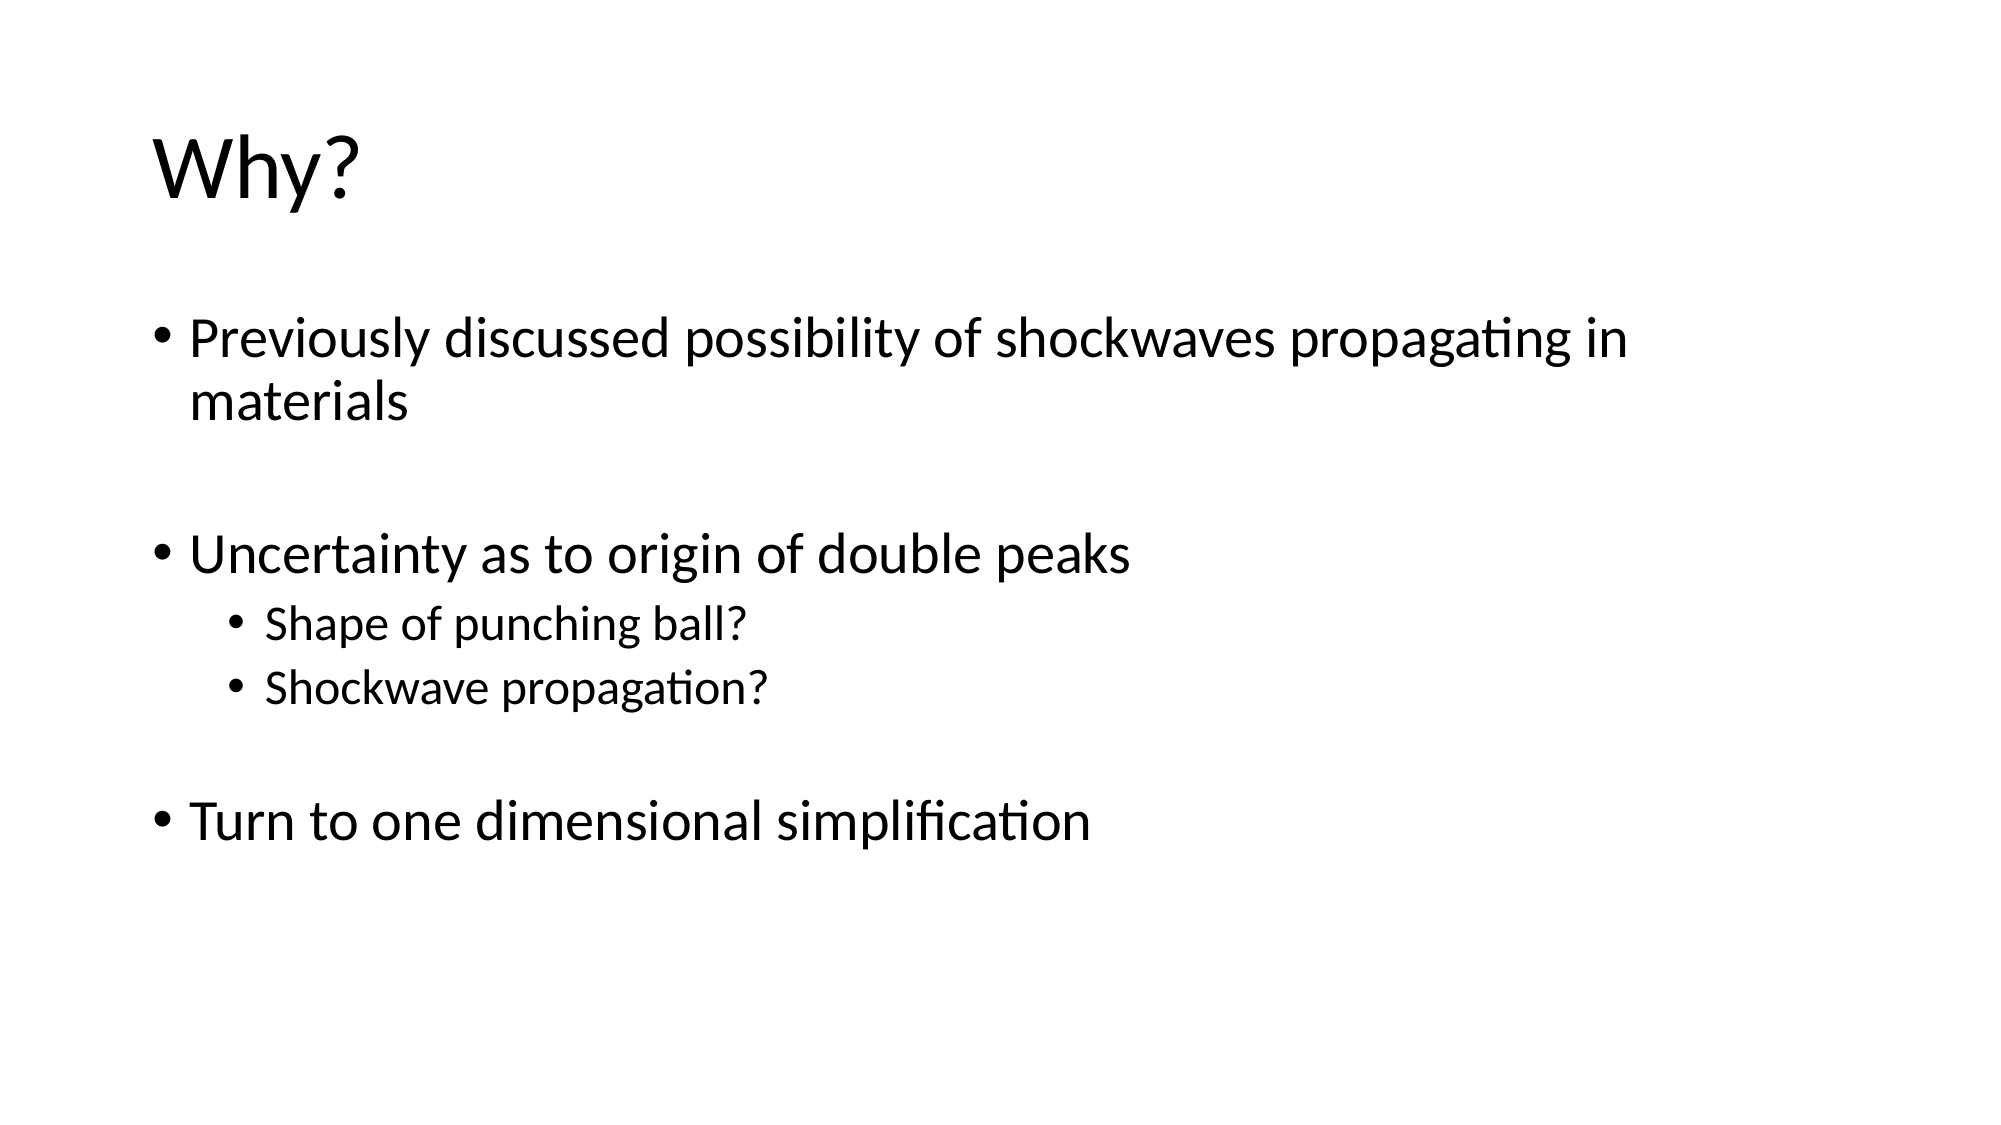

# Why?
Previously discussed possibility of shockwaves propagating in materials
Uncertainty as to origin of double peaks
Shape of punching ball?
Shockwave propagation?
Turn to one dimensional simplification